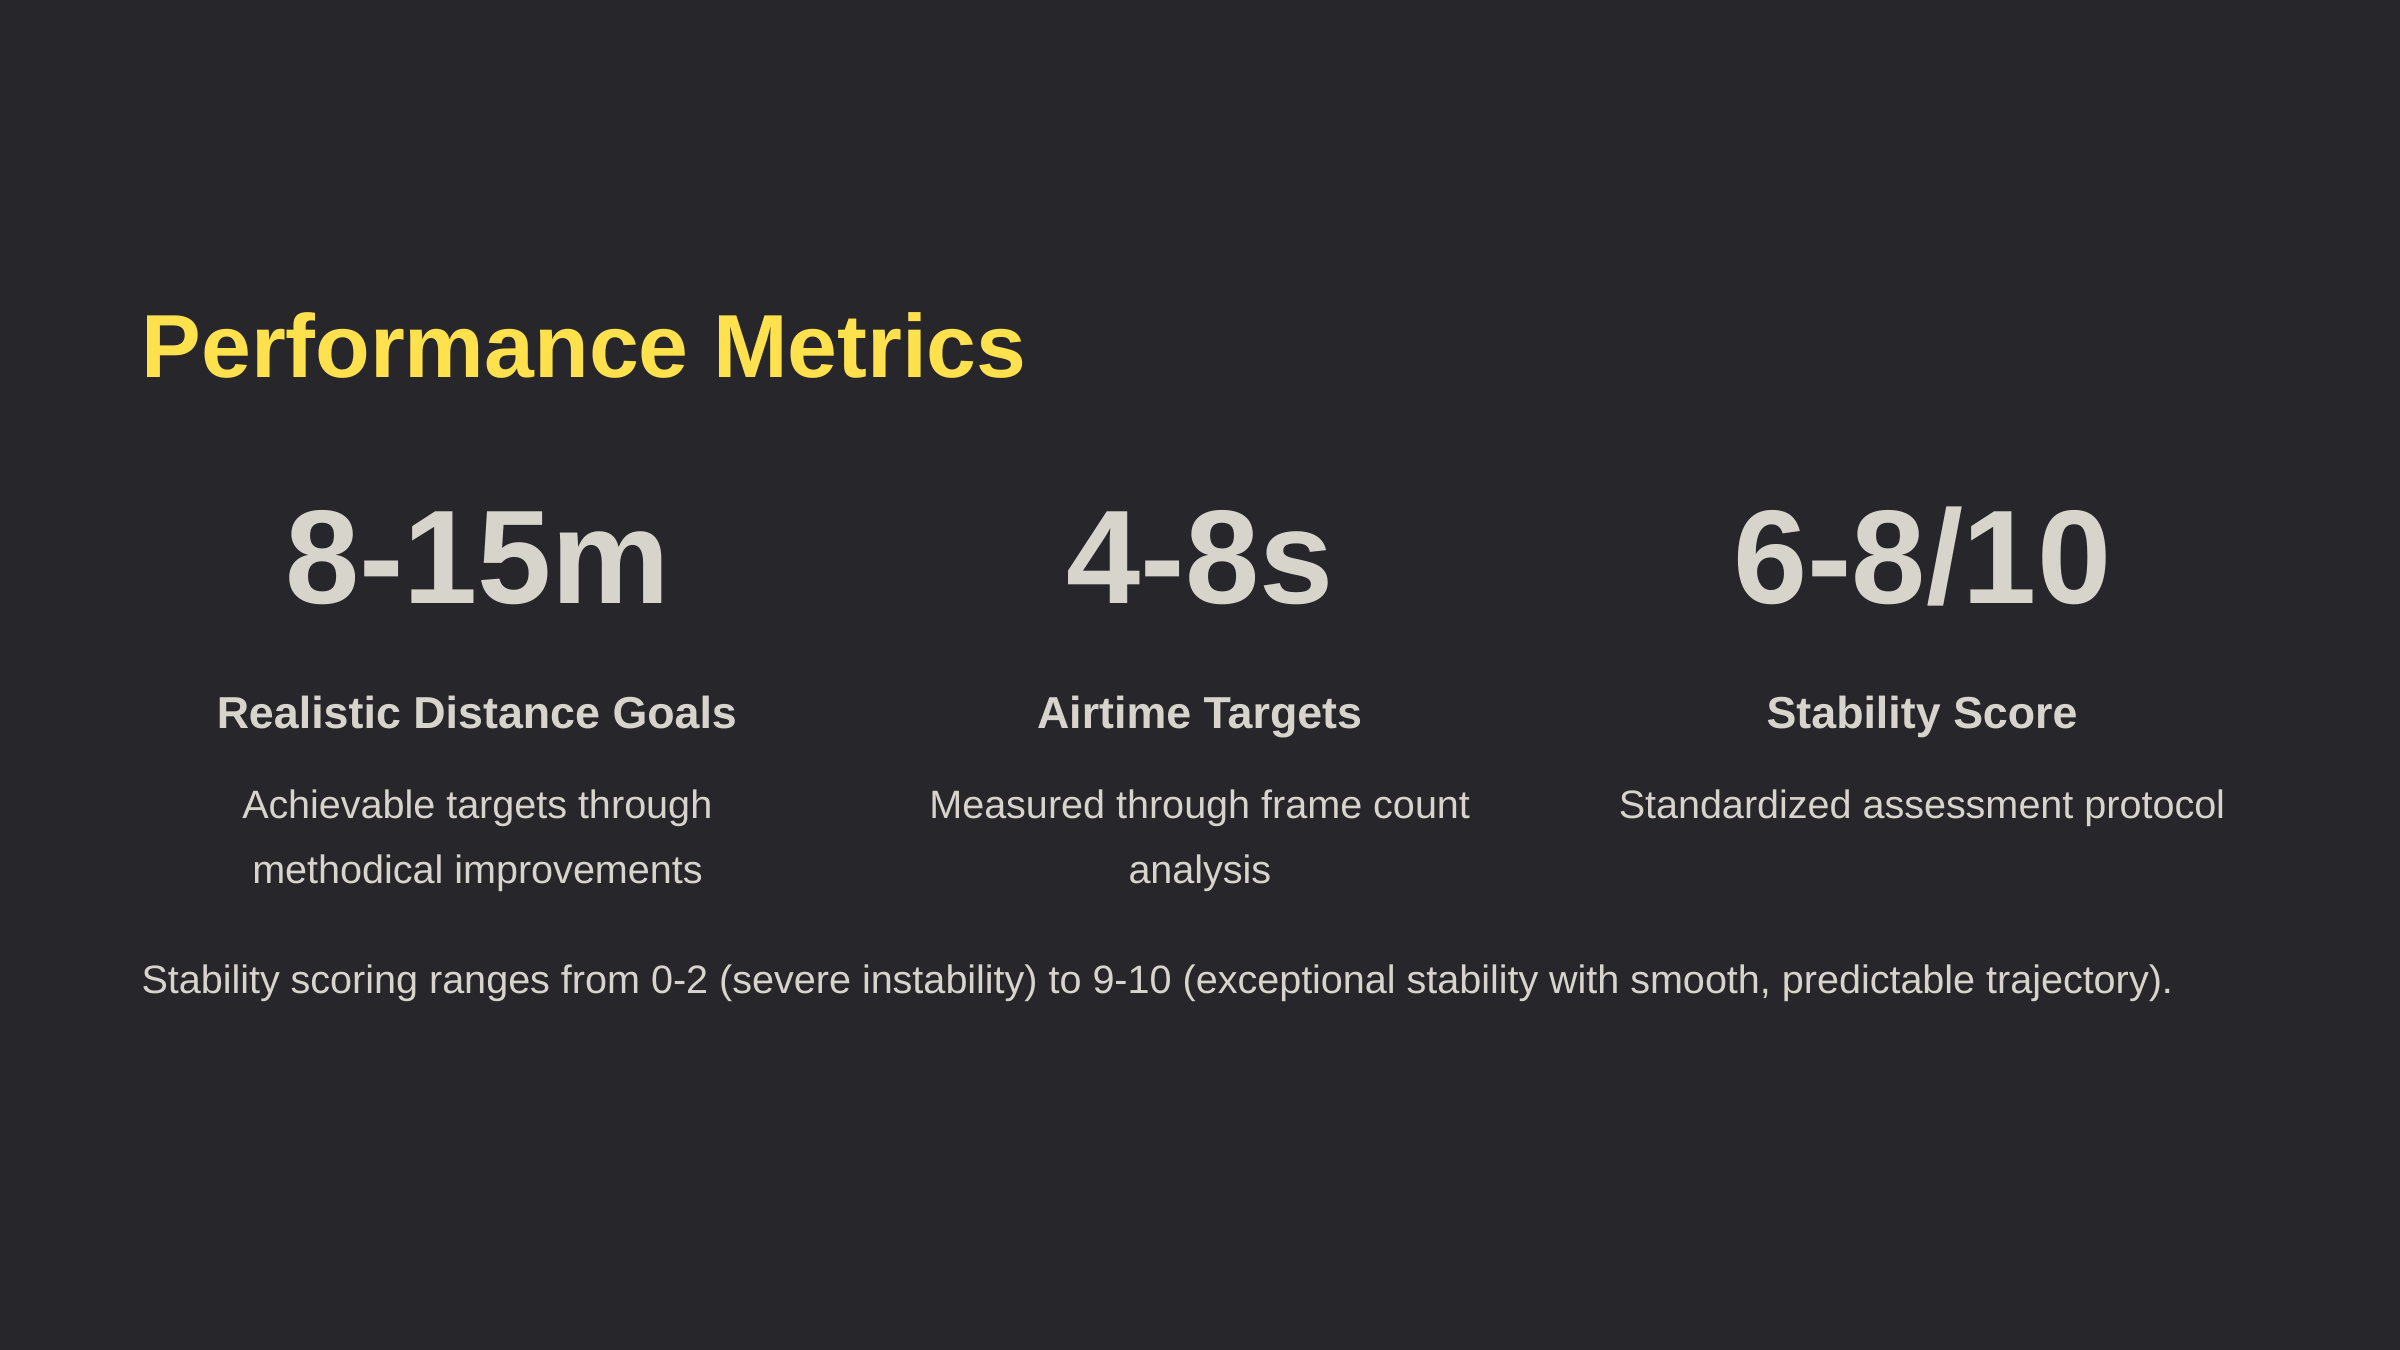

Performance Metrics
8-15m
4-8s
6-8/10
Realistic Distance Goals
Airtime Targets
Stability Score
Achievable targets through methodical improvements
Measured through frame count analysis
Standardized assessment protocol
Stability scoring ranges from 0-2 (severe instability) to 9-10 (exceptional stability with smooth, predictable trajectory).